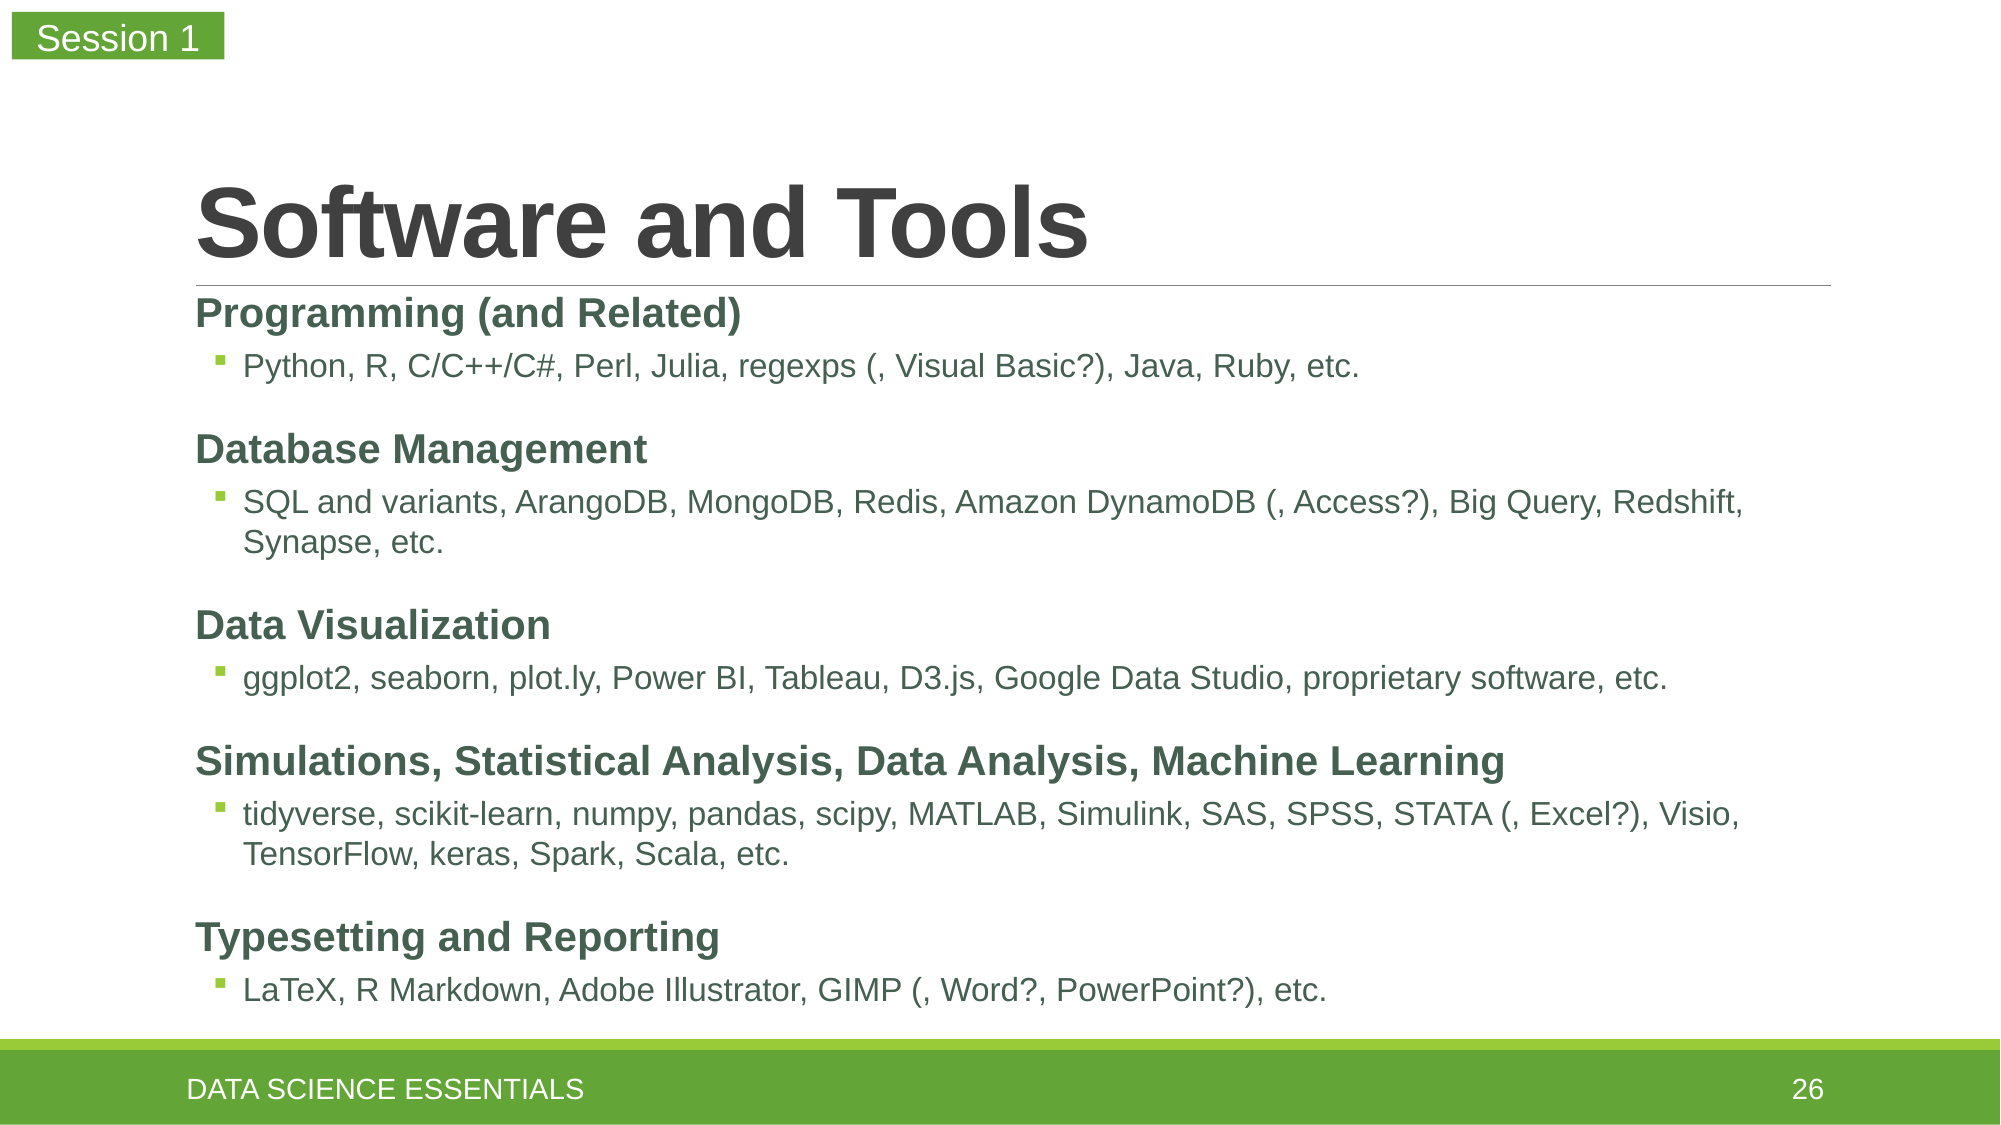

Session 1
# Software and Tools
Programming (and Related)
Python, R, C/C++/C#, Perl, Julia, regexps (, Visual Basic?), Java, Ruby, etc.
Database Management
SQL and variants, ArangoDB, MongoDB, Redis, Amazon DynamoDB (, Access?), Big Query, Redshift, Synapse, etc.
Data Visualization
ggplot2, seaborn, plot.ly, Power BI, Tableau, D3.js, Google Data Studio, proprietary software, etc.
Simulations, Statistical Analysis, Data Analysis, Machine Learning
tidyverse, scikit-learn, numpy, pandas, scipy, MATLAB, Simulink, SAS, SPSS, STATA (, Excel?), Visio, TensorFlow, keras, Spark, Scala, etc.
Typesetting and Reporting
LaTeX, R Markdown, Adobe Illustrator, GIMP (, Word?, PowerPoint?), etc.
DATA SCIENCE ESSENTIALS
26